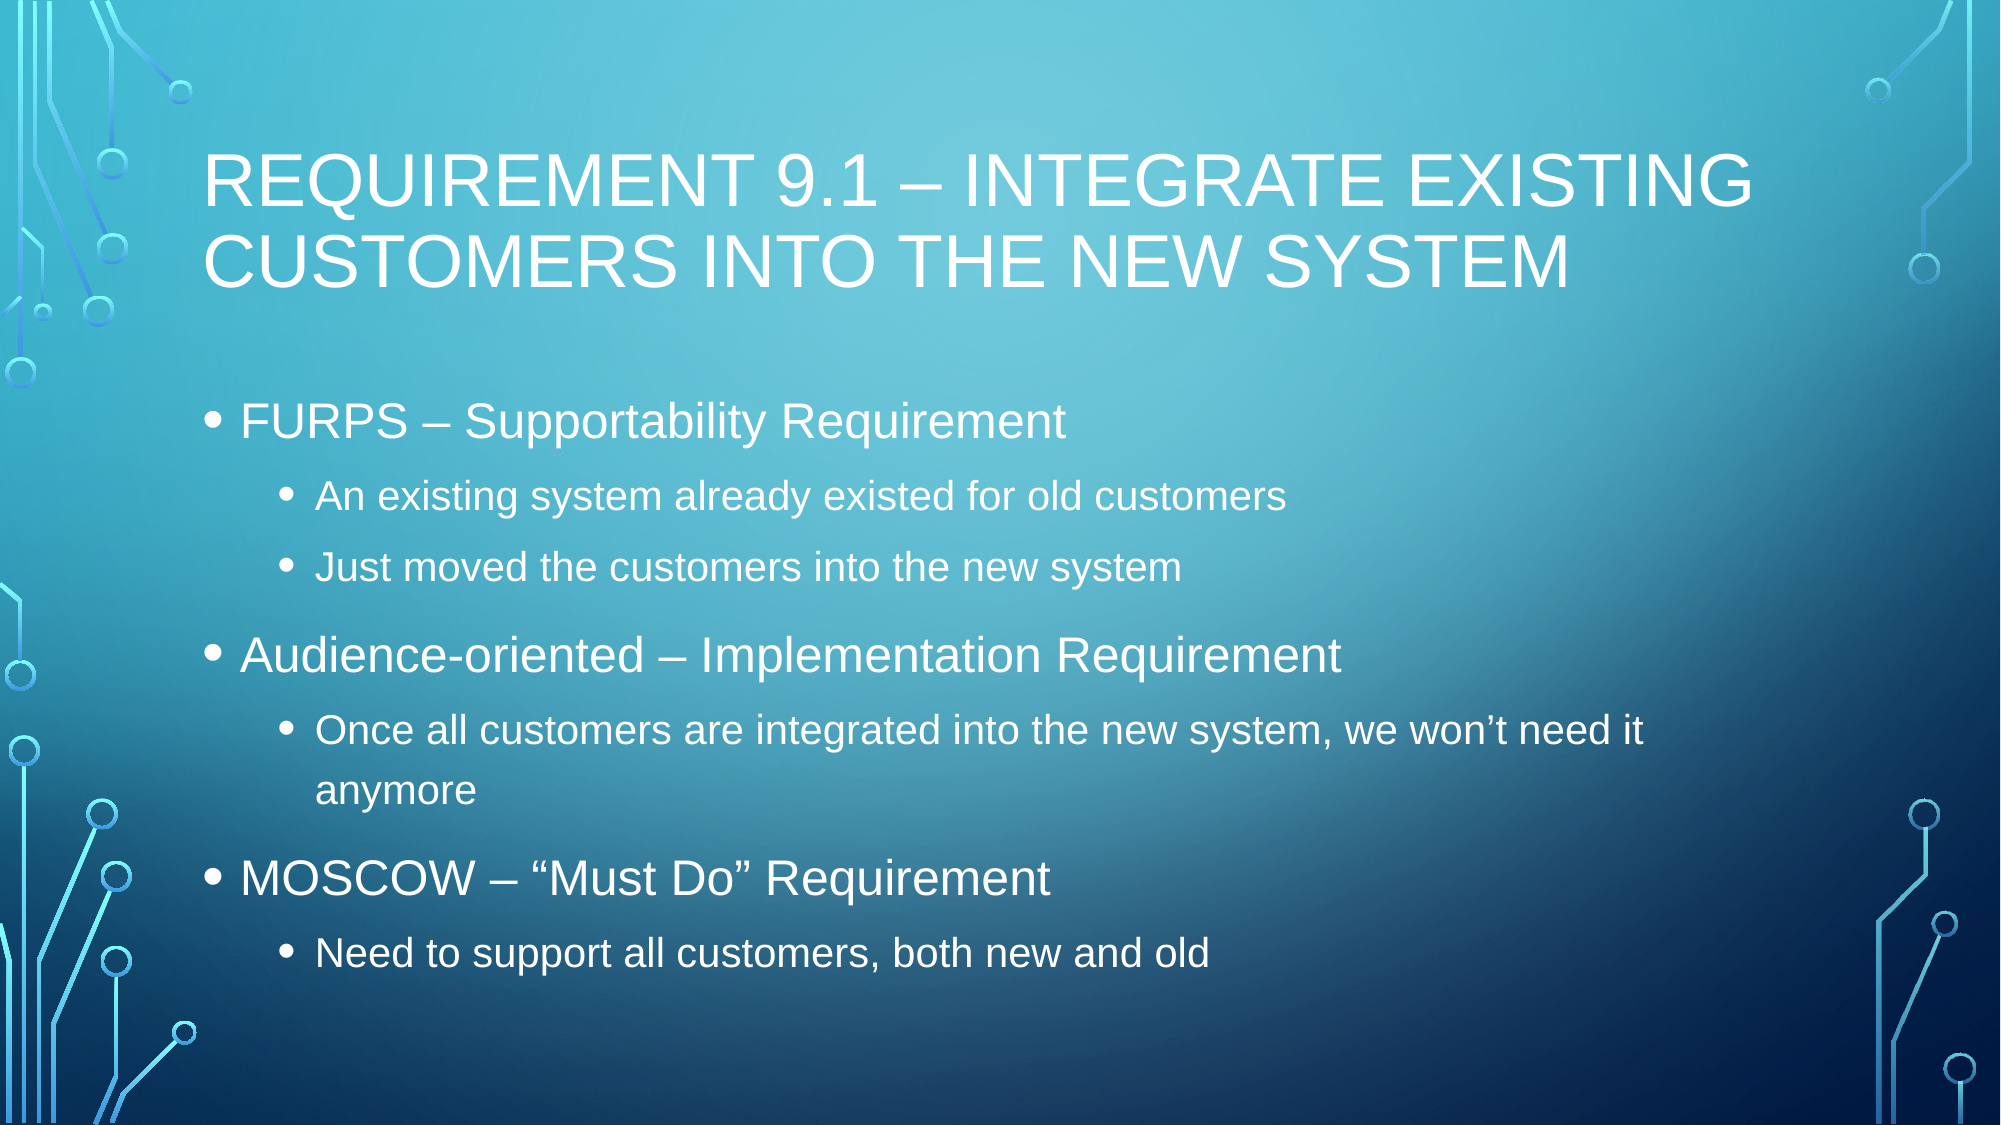

# Requirement 9.1 – Integrate existing customers into the new system
FURPS – Supportability Requirement
An existing system already existed for old customers
Just moved the customers into the new system
Audience-oriented – Implementation Requirement
Once all customers are integrated into the new system, we won’t need it anymore
MOSCOW – “Must Do” Requirement
Need to support all customers, both new and old